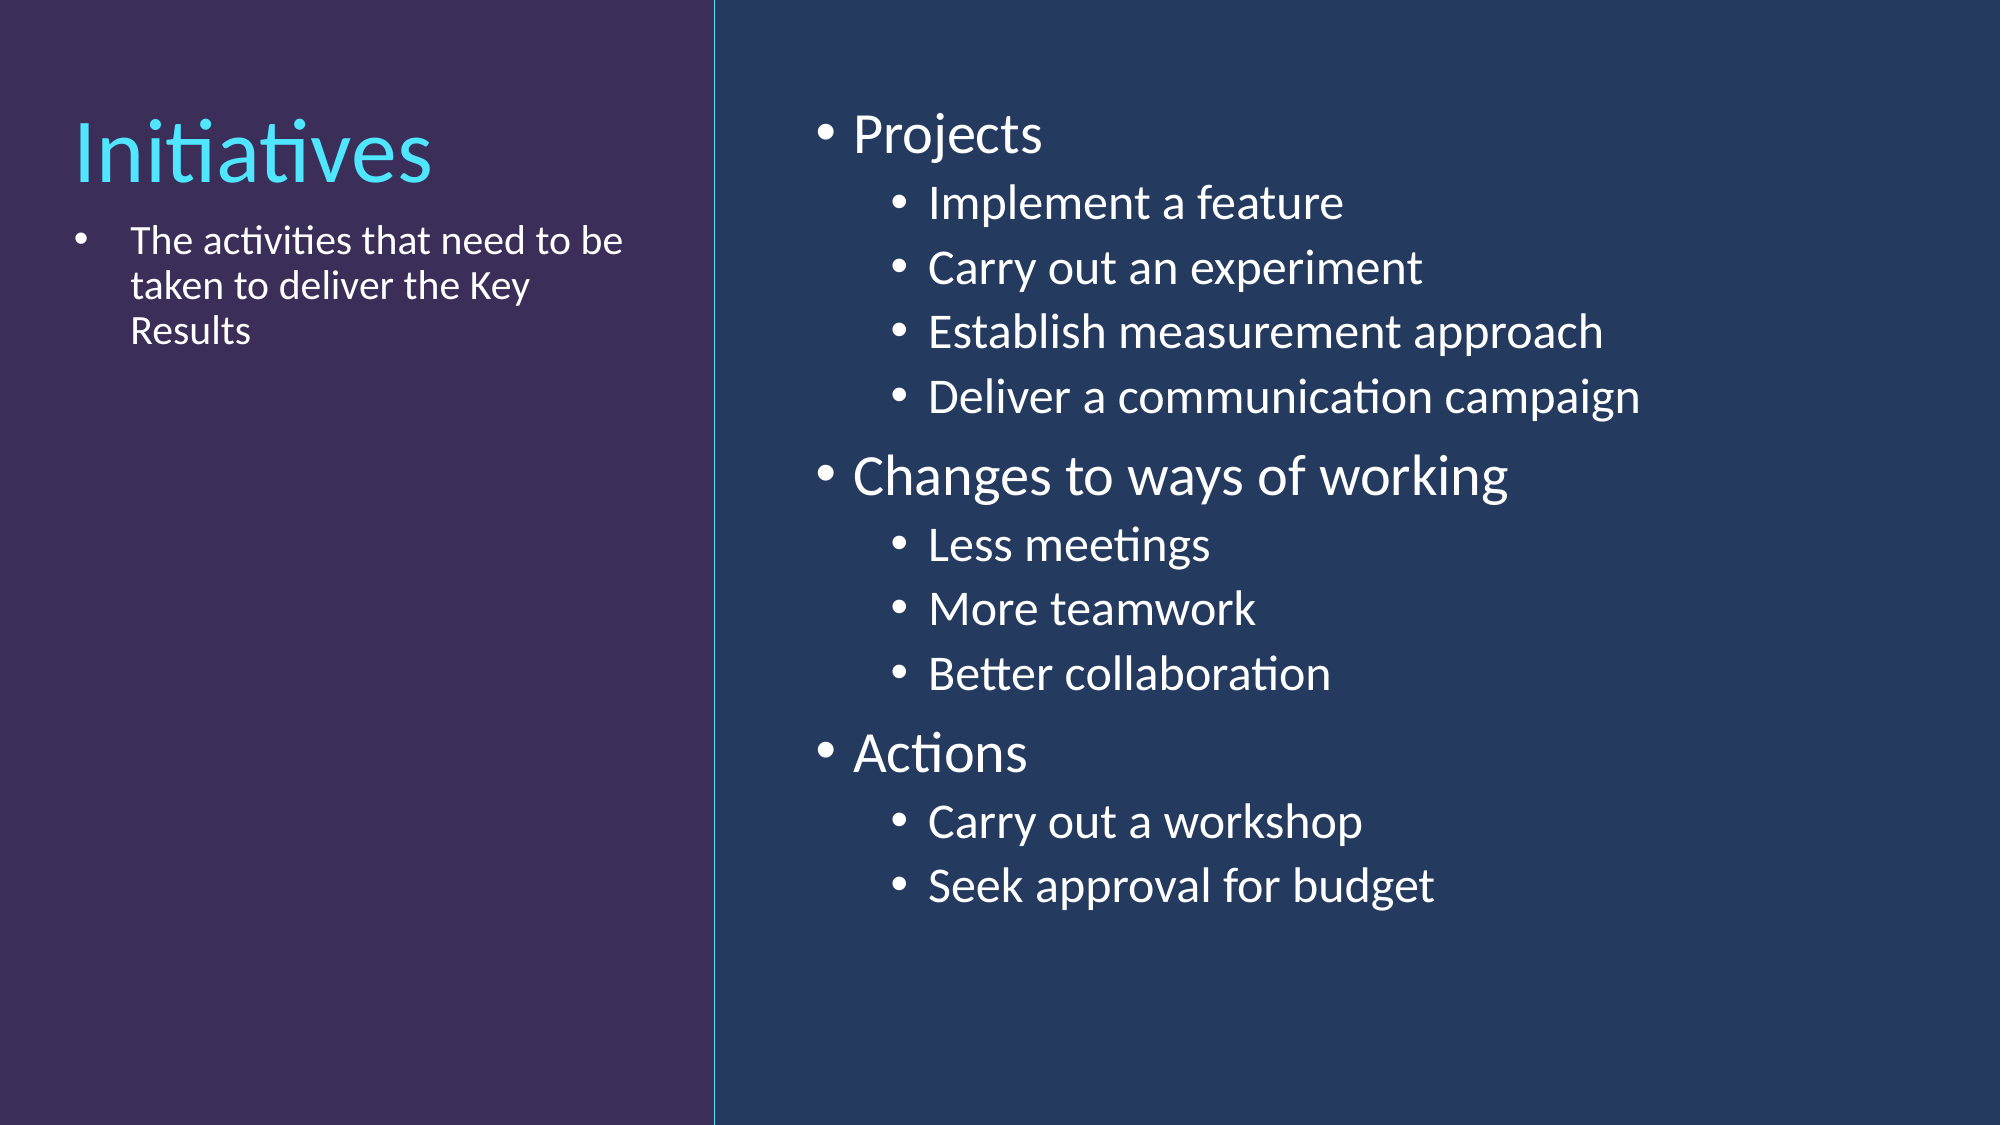

# Initiatives
Projects
Implement a feature
Carry out an experiment
Establish measurement approach
Deliver a communication campaign
Changes to ways of working
Less meetings
More teamwork
Better collaboration
Actions
Carry out a workshop
Seek approval for budget
The activities that need to be taken to deliver the Key Results